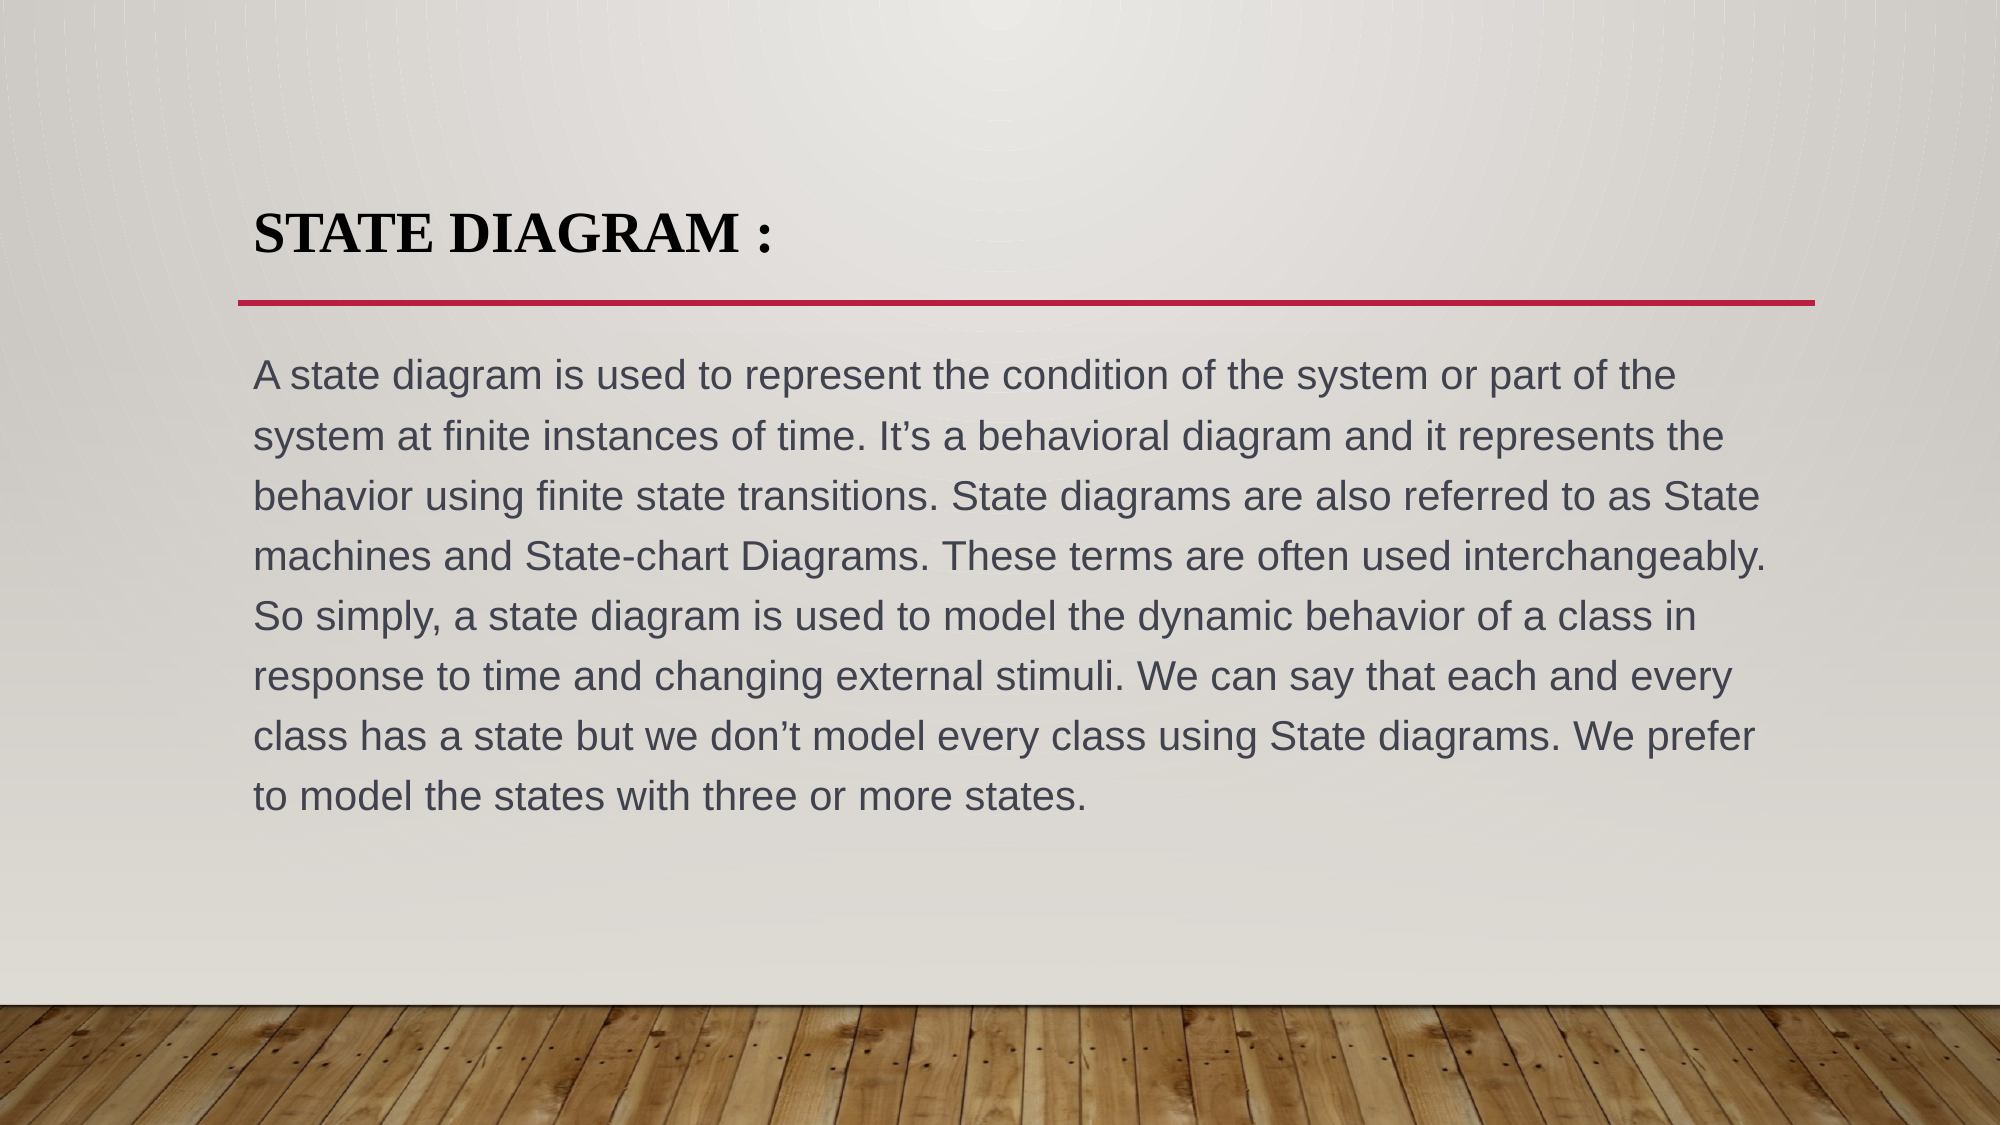

# State Diagram :
A state diagram is used to represent the condition of the system or part of the system at finite instances of time. It’s a behavioral diagram and it represents the behavior using finite state transitions. State diagrams are also referred to as State machines and State-chart Diagrams. These terms are often used interchangeably. So simply, a state diagram is used to model the dynamic behavior of a class in response to time and changing external stimuli. We can say that each and every class has a state but we don’t model every class using State diagrams. We prefer to model the states with three or more states.